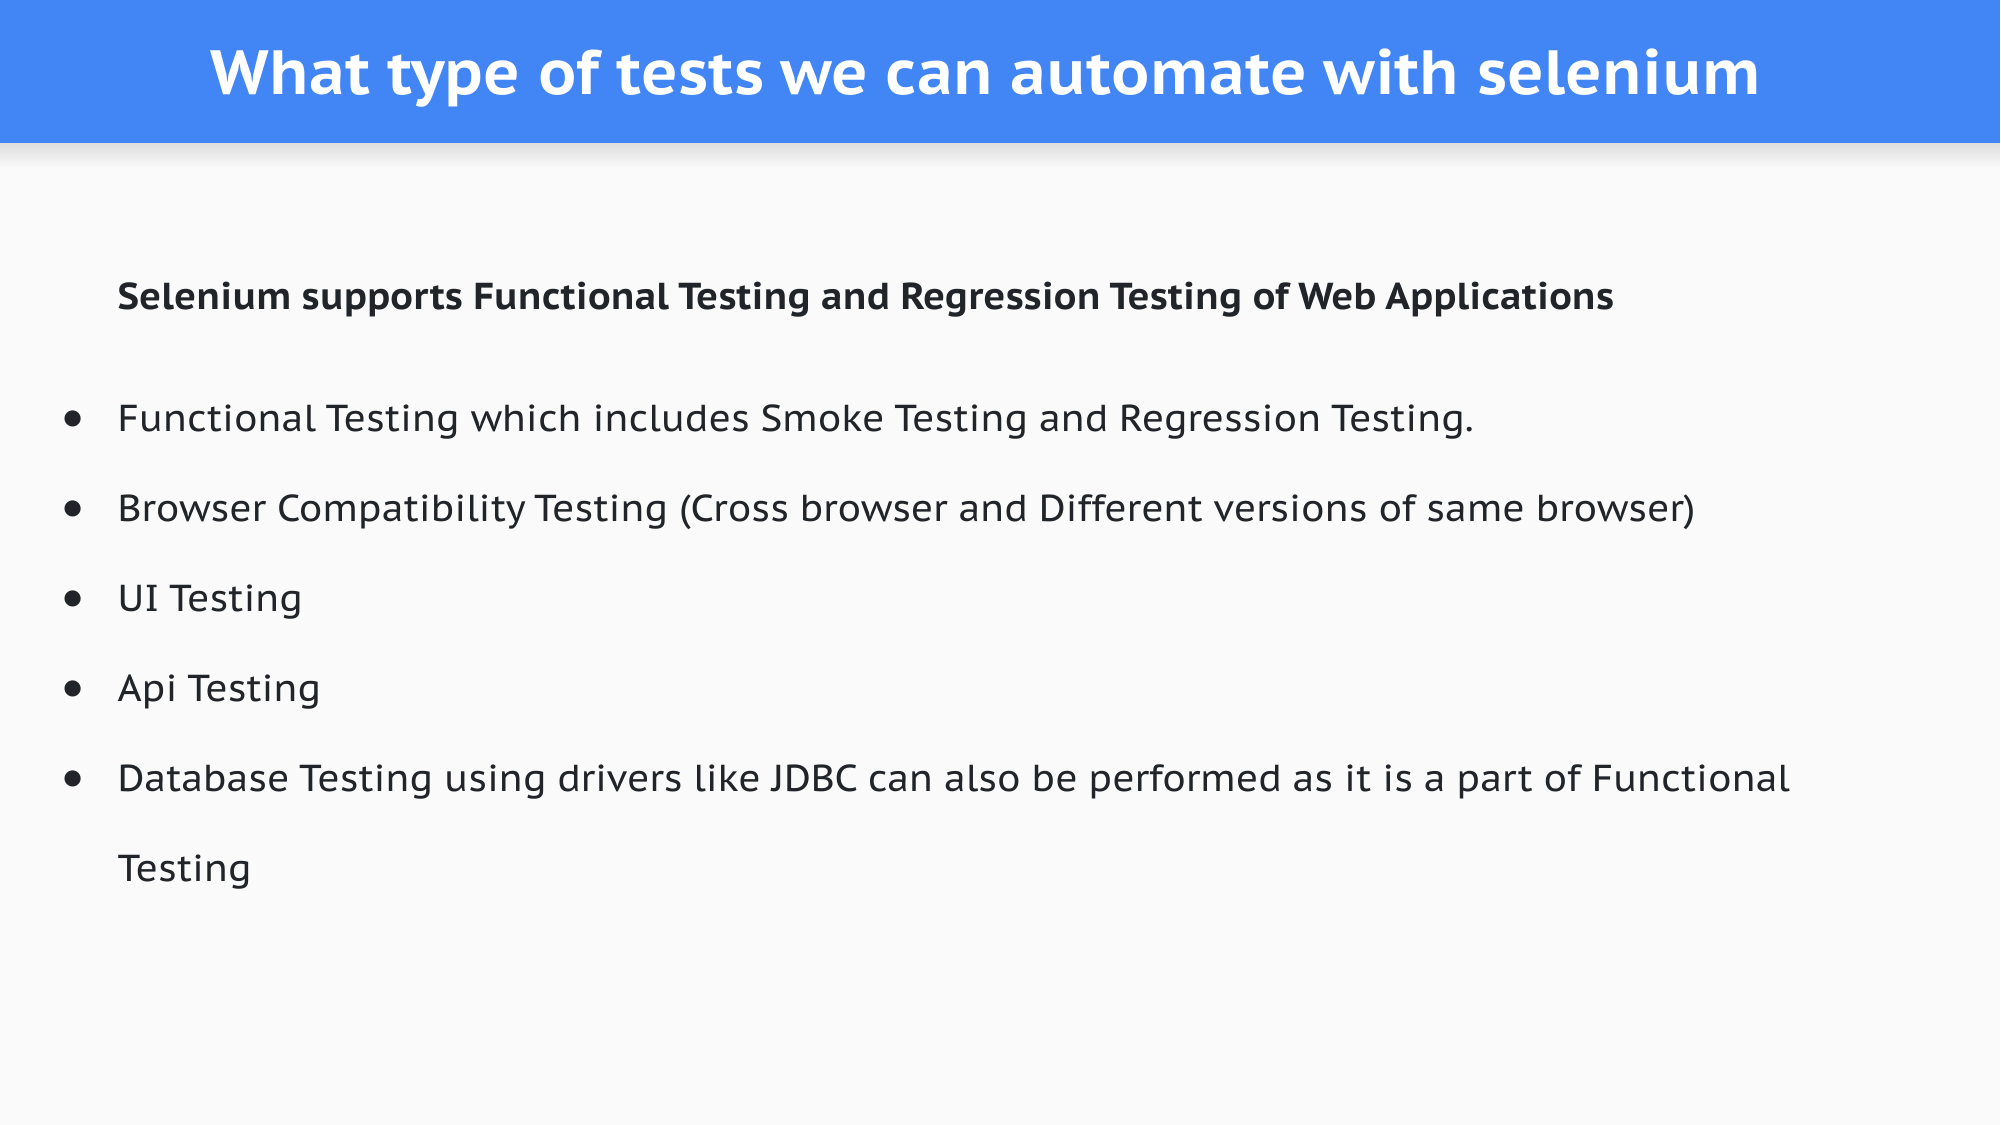

# What type of tests we can automate with selenium
Selenium supports Functional Testing and Regression Testing of Web Applications
Functional Testing which includes Smoke Testing and Regression Testing.
Browser Compatibility Testing (Cross browser and Different versions of same browser)
UI Testing
Api Testing
Database Testing using drivers like JDBC can also be performed as it is a part of Functional Testing